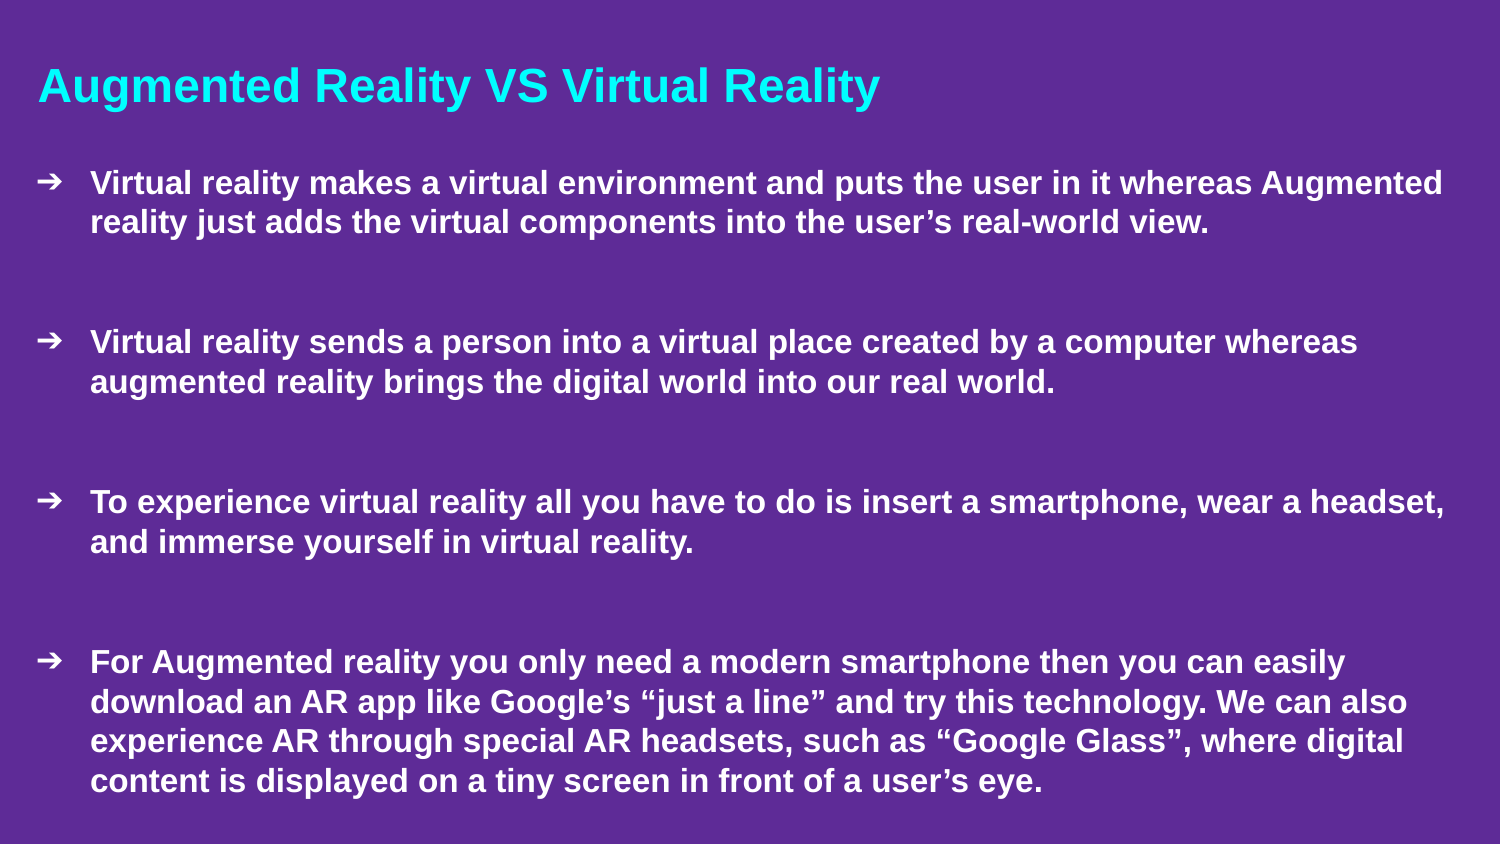

# Augmented Reality VS Virtual Reality
Virtual reality makes a virtual environment and puts the user in it whereas Augmented reality just adds the virtual components into the user’s real-world view.

Virtual reality sends a person into a virtual place created by a computer whereas augmented reality brings the digital world into our real world.

To experience virtual reality all you have to do is insert a smartphone, wear a headset, and immerse yourself in virtual reality.

For Augmented reality you only need a modern smartphone then you can easily download an AR app like Google’s “just a line” and try this technology. We can also experience AR through special AR headsets, such as “Google Glass”, where digital content is displayed on a tiny screen in front of a user’s eye.